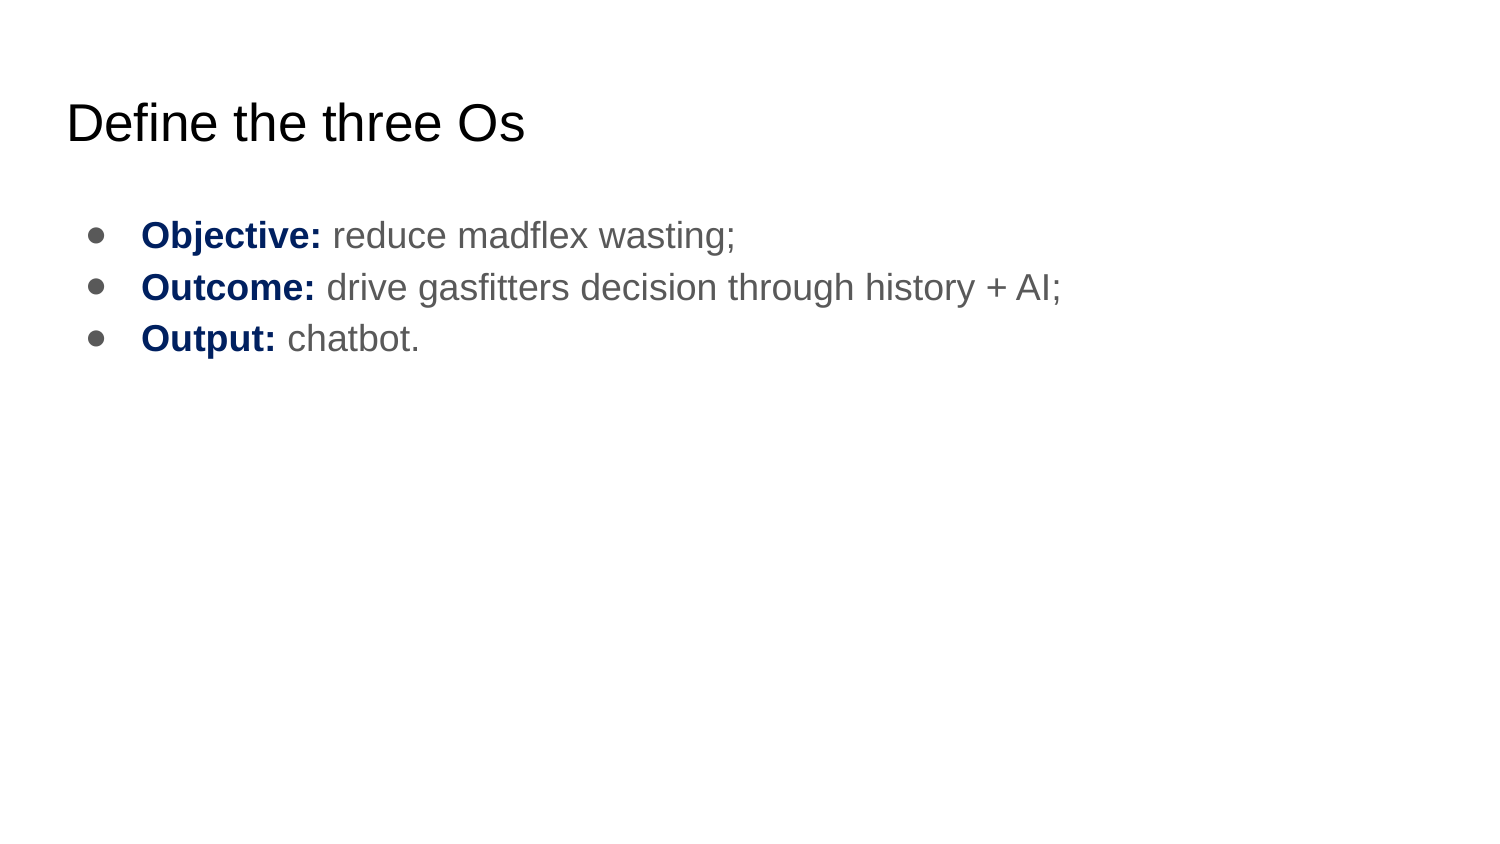

# Define the three Os
Objective: reduce madflex wasting;
Outcome: drive gasfitters decision through history + AI;
Output: chatbot.